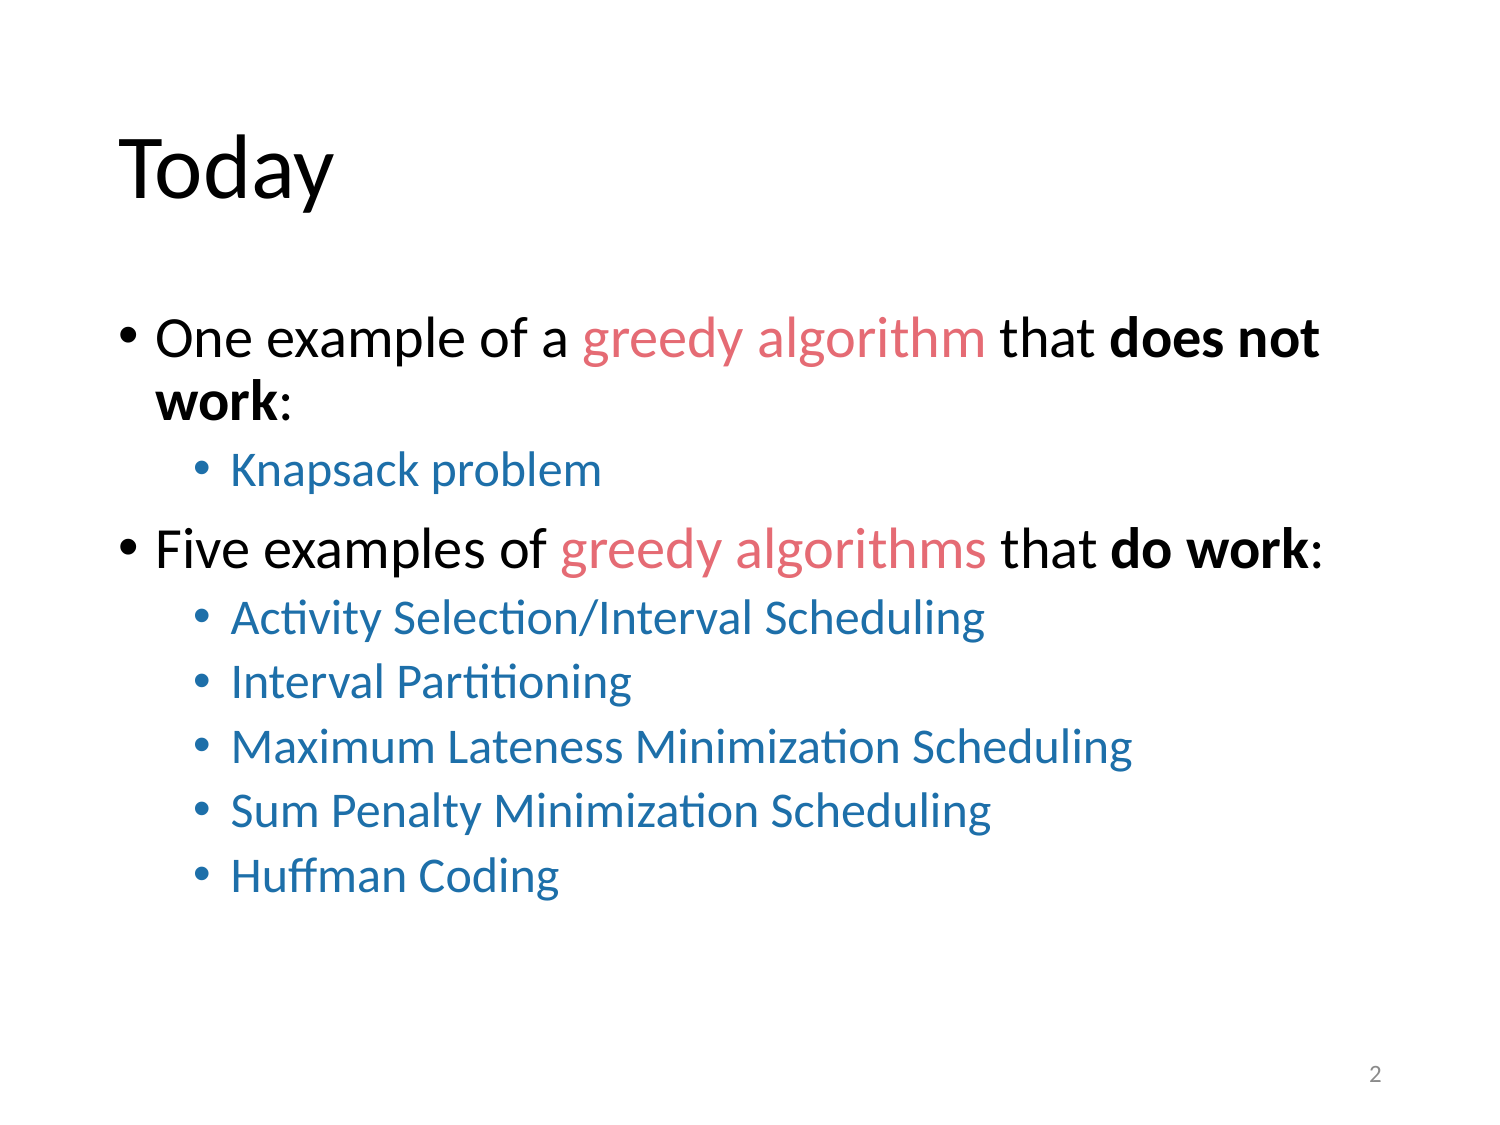

# Today
One example of a greedy algorithm that does not work:
Knapsack problem
Five examples of greedy algorithms that do work:
Activity Selection/Interval Scheduling
Interval Partitioning
Maximum Lateness Minimization Scheduling
Sum Penalty Minimization Scheduling
Huffman Coding
2